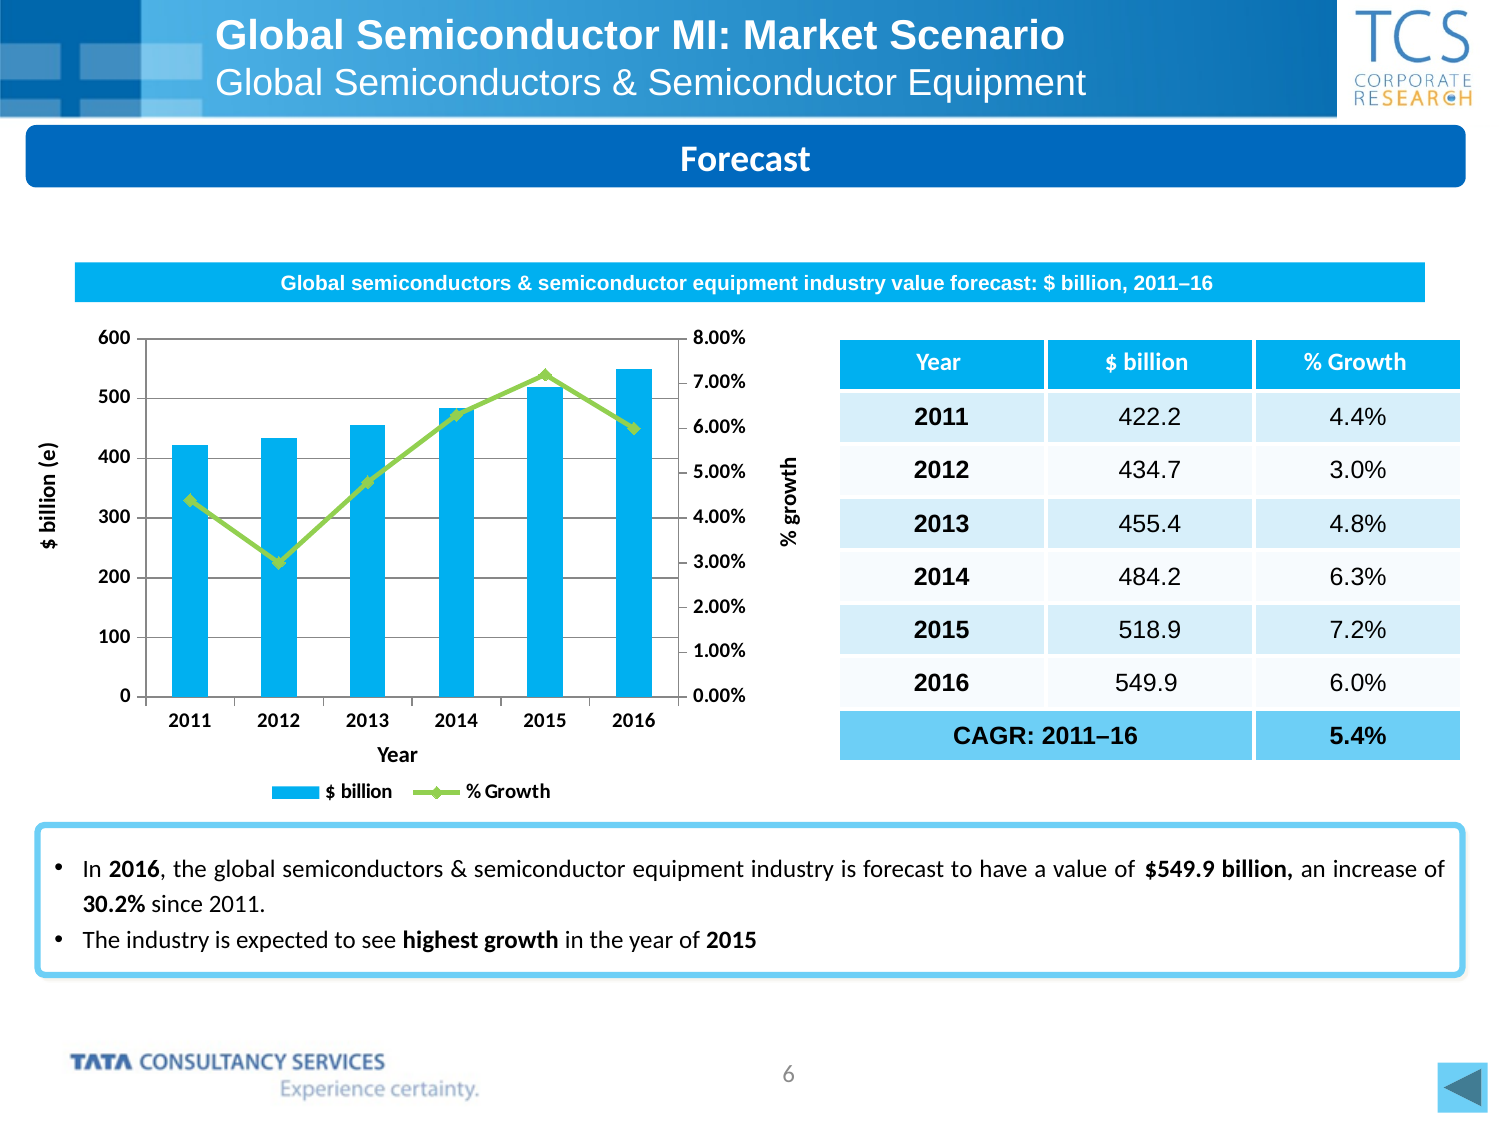

# Global Semiconductor MI: Market Scenario Global Semiconductors & Semiconductor Equipment
Forecast
Global semiconductors & semiconductor equipment industry value forecast: $ billion, 2011–16

### Chart

| Category | $ billion  | % Growth  |
|---|---|---|
| 2011 | 422.2 | 0.044 |
| 2012 | 434.7 | 0.030000000000000002 |
| 2013 | 455.4 | 0.048 |
| 2014 | 484.2 | 0.063 |
| 2015 | 518.9 | 0.072 |
| 2016 | 549.9 | 0.060000000000000005 |
| Year | $ billion | % Growth |
| --- | --- | --- |
| 2011 | 422.2 | 4.4% |
| 2012 | 434.7 | 3.0% |
| 2013 | 455.4 | 4.8% |
| 2014 | 484.2 | 6.3% |
| 2015 | 518.9 | 7.2% |
| 2016 | 549.9 | 6.0% |
| CAGR: 2011–16 |  | 5.4% |
$ billion (e)
% growth
Year
In 2016, the global semiconductors & semiconductor equipment industry is forecast to have a value of $549.9 billion, an increase of 30.2% since 2011.
The industry is expected to see highest growth in the year of 2015
6